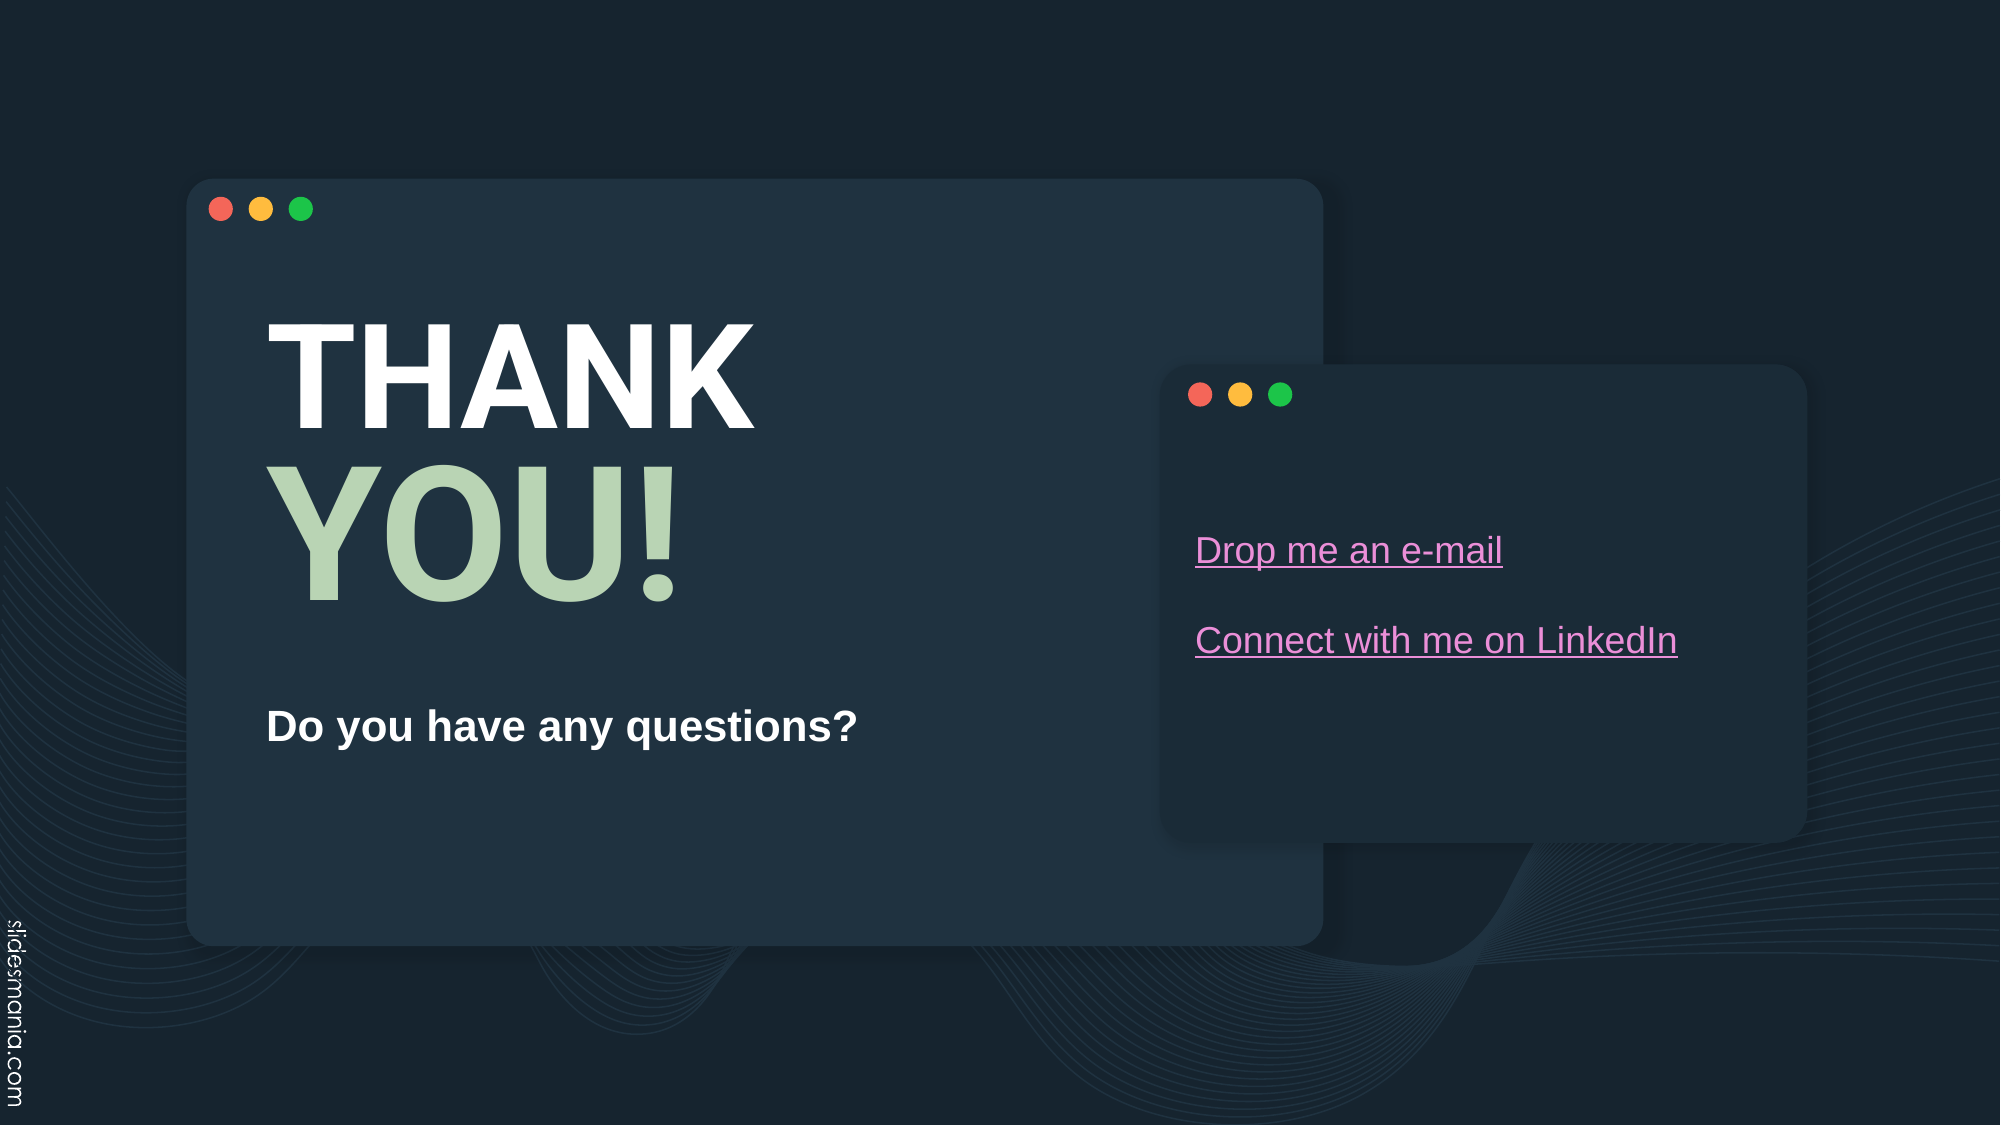

# THANK YOU!
Drop me an e-mail

Connect with me on LinkedIn
Do you have any questions?